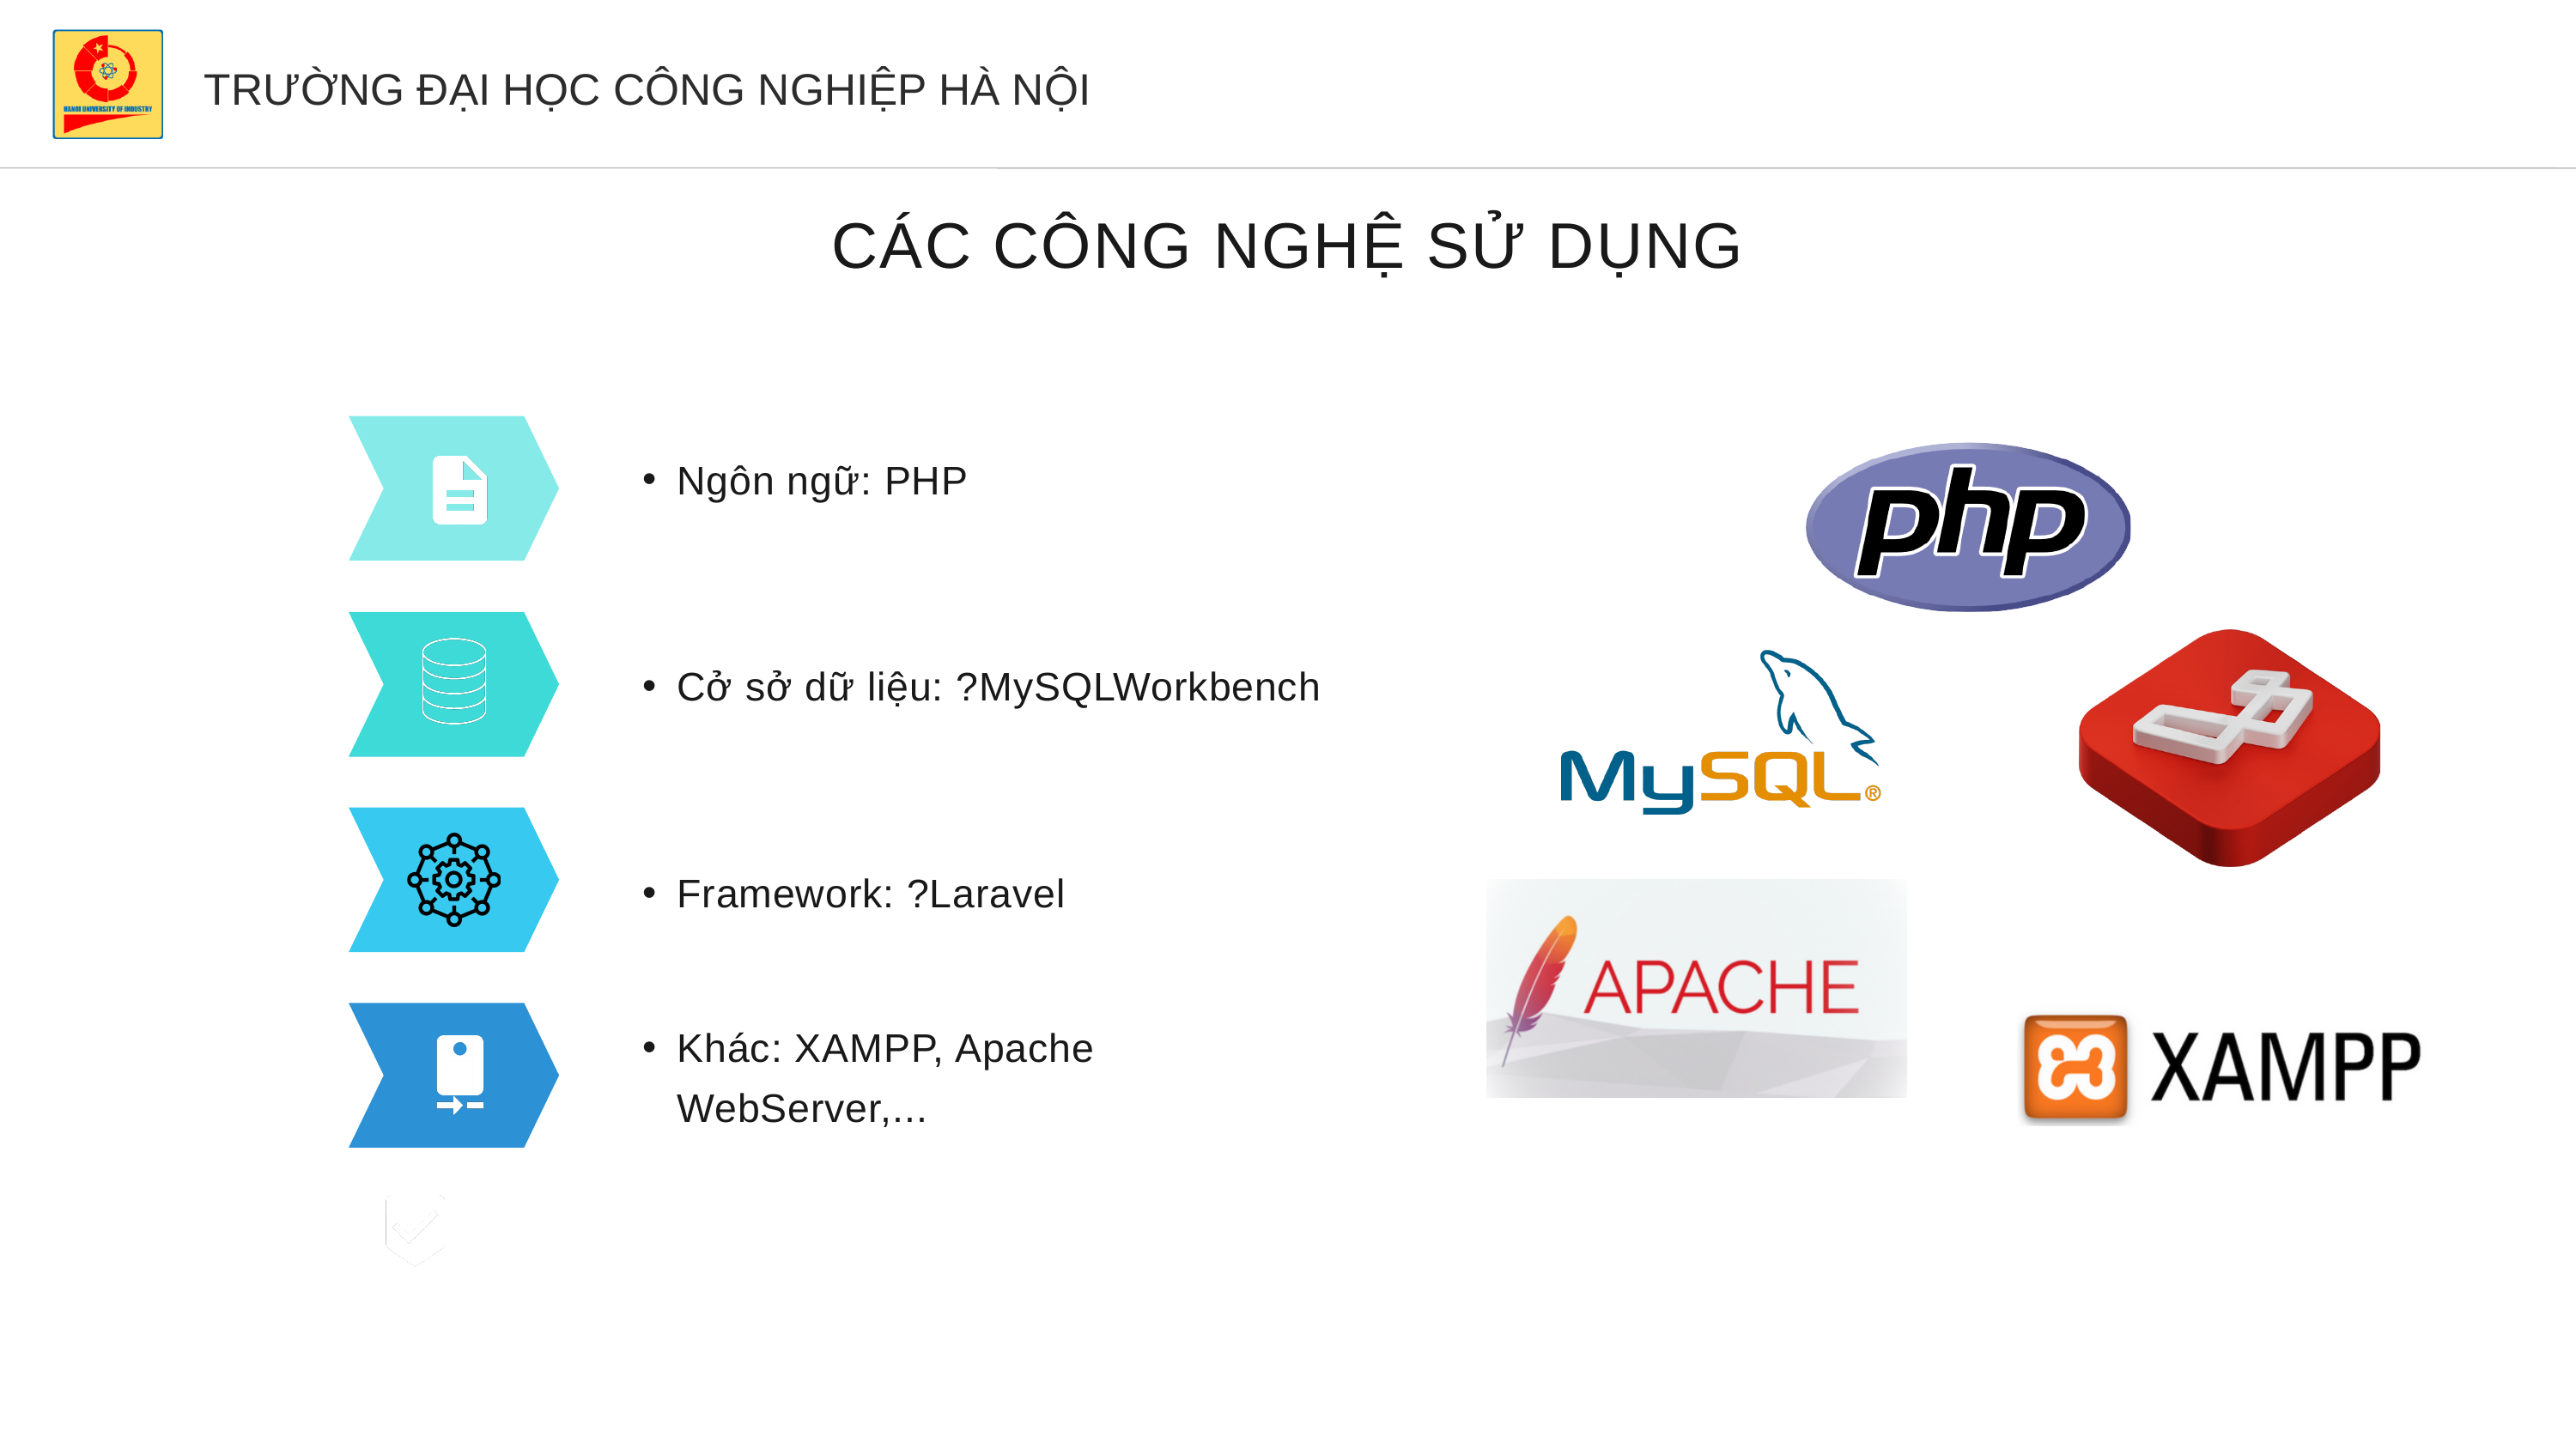

TRƯỜNG ĐẠI HỌC CÔNG NGHIỆP HÀ NỘI

CÁC CÔNG NGHỆ SỬ DỤNG

Ngôn ngữ: PHP

Cở sở dữ liệu: ?MySQLWorkbench

Framework: ?Laravel

Khác: XAMPP, Apache WebServer,...